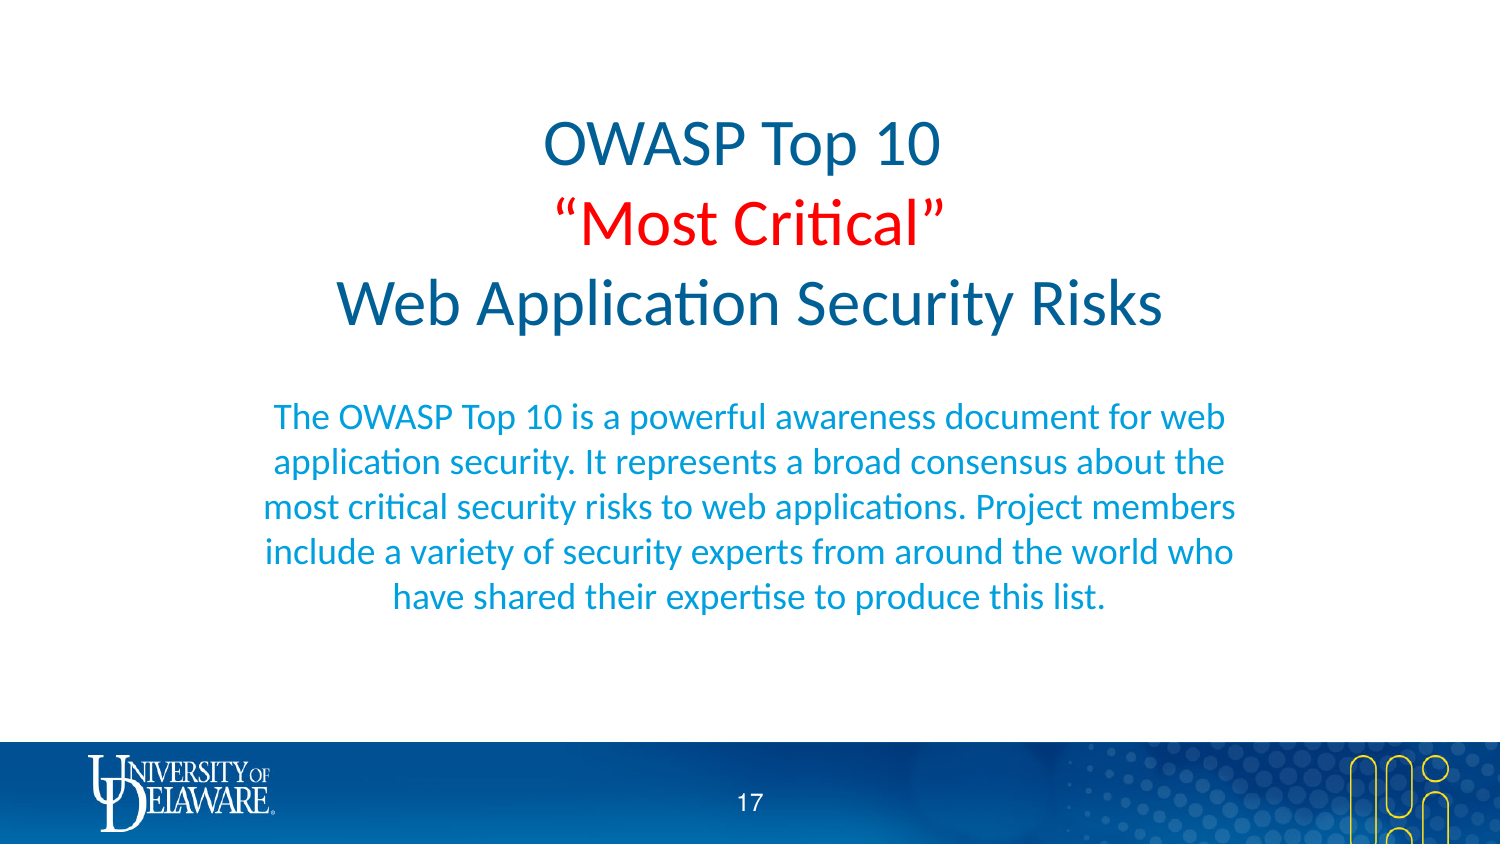

# OWASP Top 10 “Most Critical” Web Application Security Risks
The OWASP Top 10 is a powerful awareness document for web application security. It represents a broad consensus about the most critical security risks to web applications. Project members include a variety of security experts from around the world who have shared their expertise to produce this list.
17